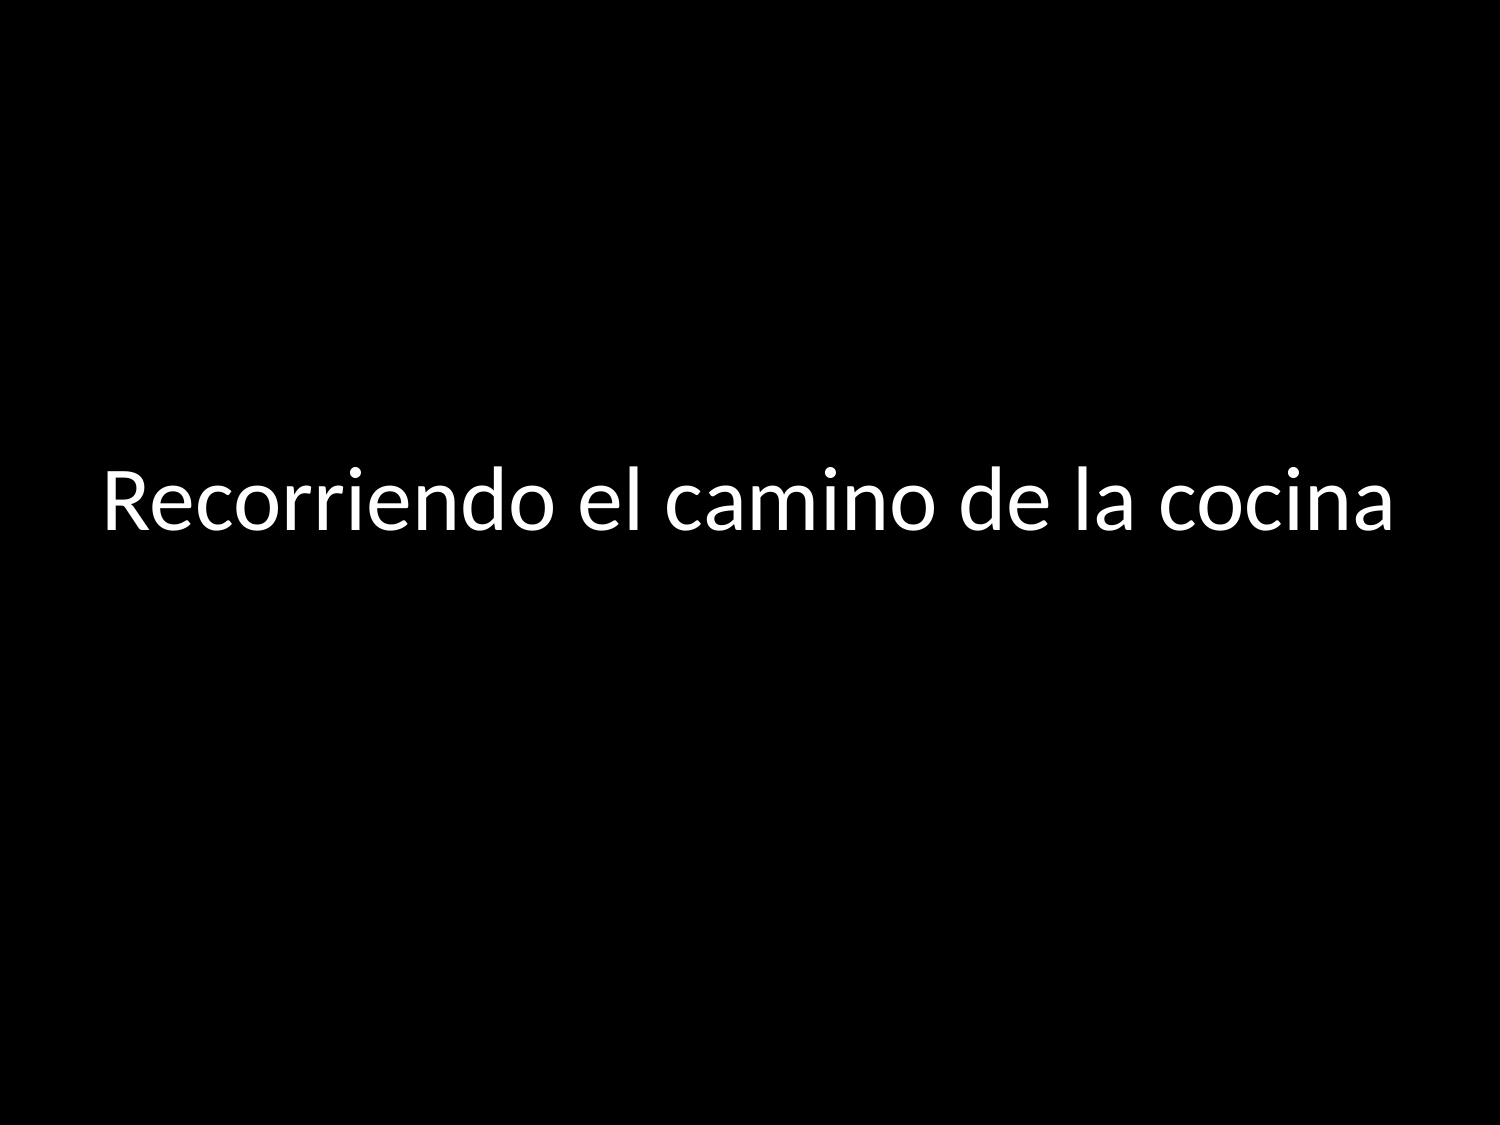

# Recorriendo el camino de la cocina